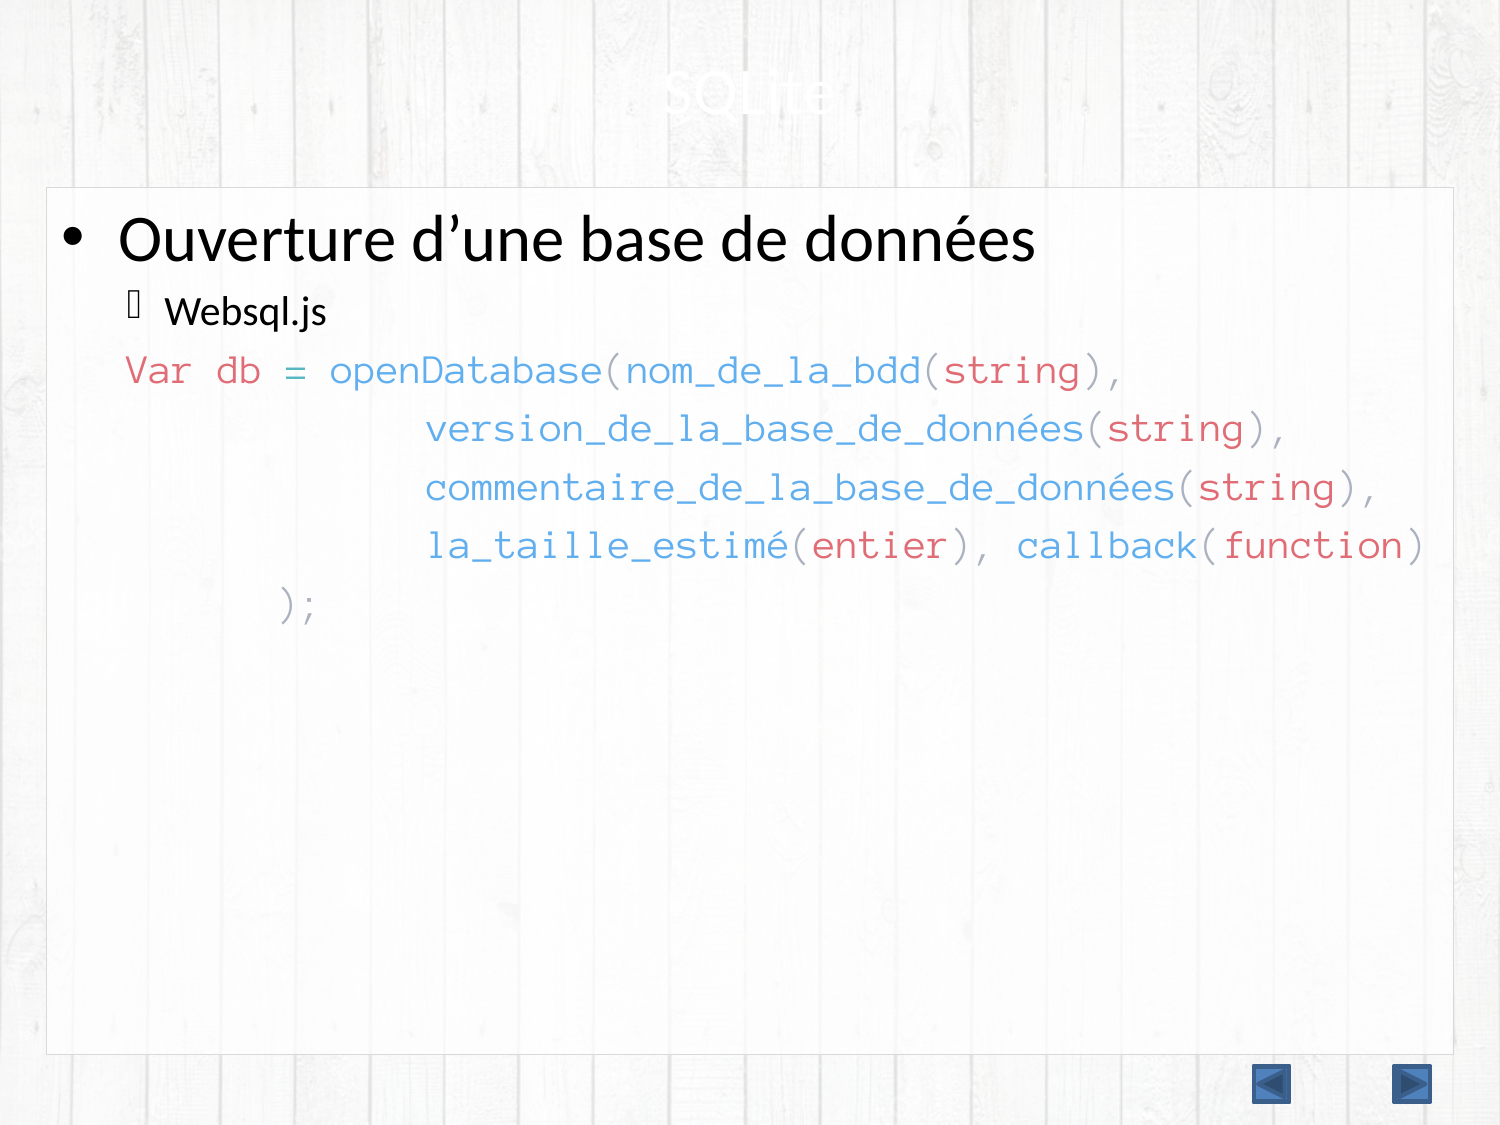

# SQLite
Ouverture d’une base de données
Websql.js
Var db = openDatabase(nom_de_la_bdd(string),
		version_de_la_base_de_données(string),
		commentaire_de_la_base_de_données(string),
		la_taille_estimé(entier), callback(function)
	);